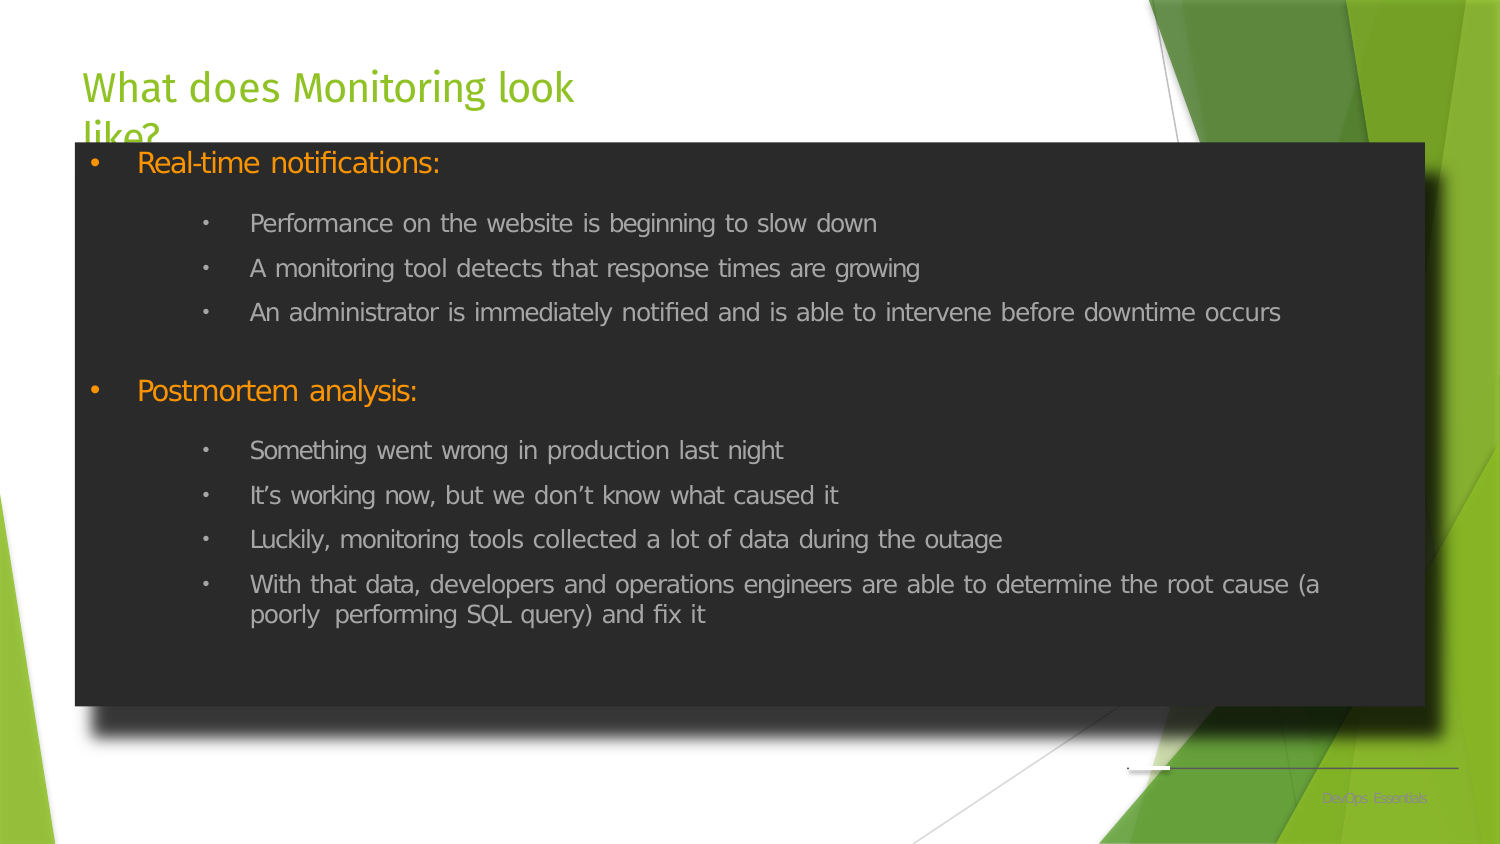

# What does Monitoring look like?

Real-time notifications:
Performance on the website is beginning to slow down
A monitoring tool detects that response times are growing
An administrator is immediately notified and is able to intervene before downtime occurs

Postmortem analysis:
Something went wrong in production last night
It’s working now, but we don’t know what caused it
Luckily, monitoring tools collected a lot of data during the outage
With that data, developers and operations engineers are able to determine the root cause (a poorly  performing SQL query) and fix it

DevOps Essentials